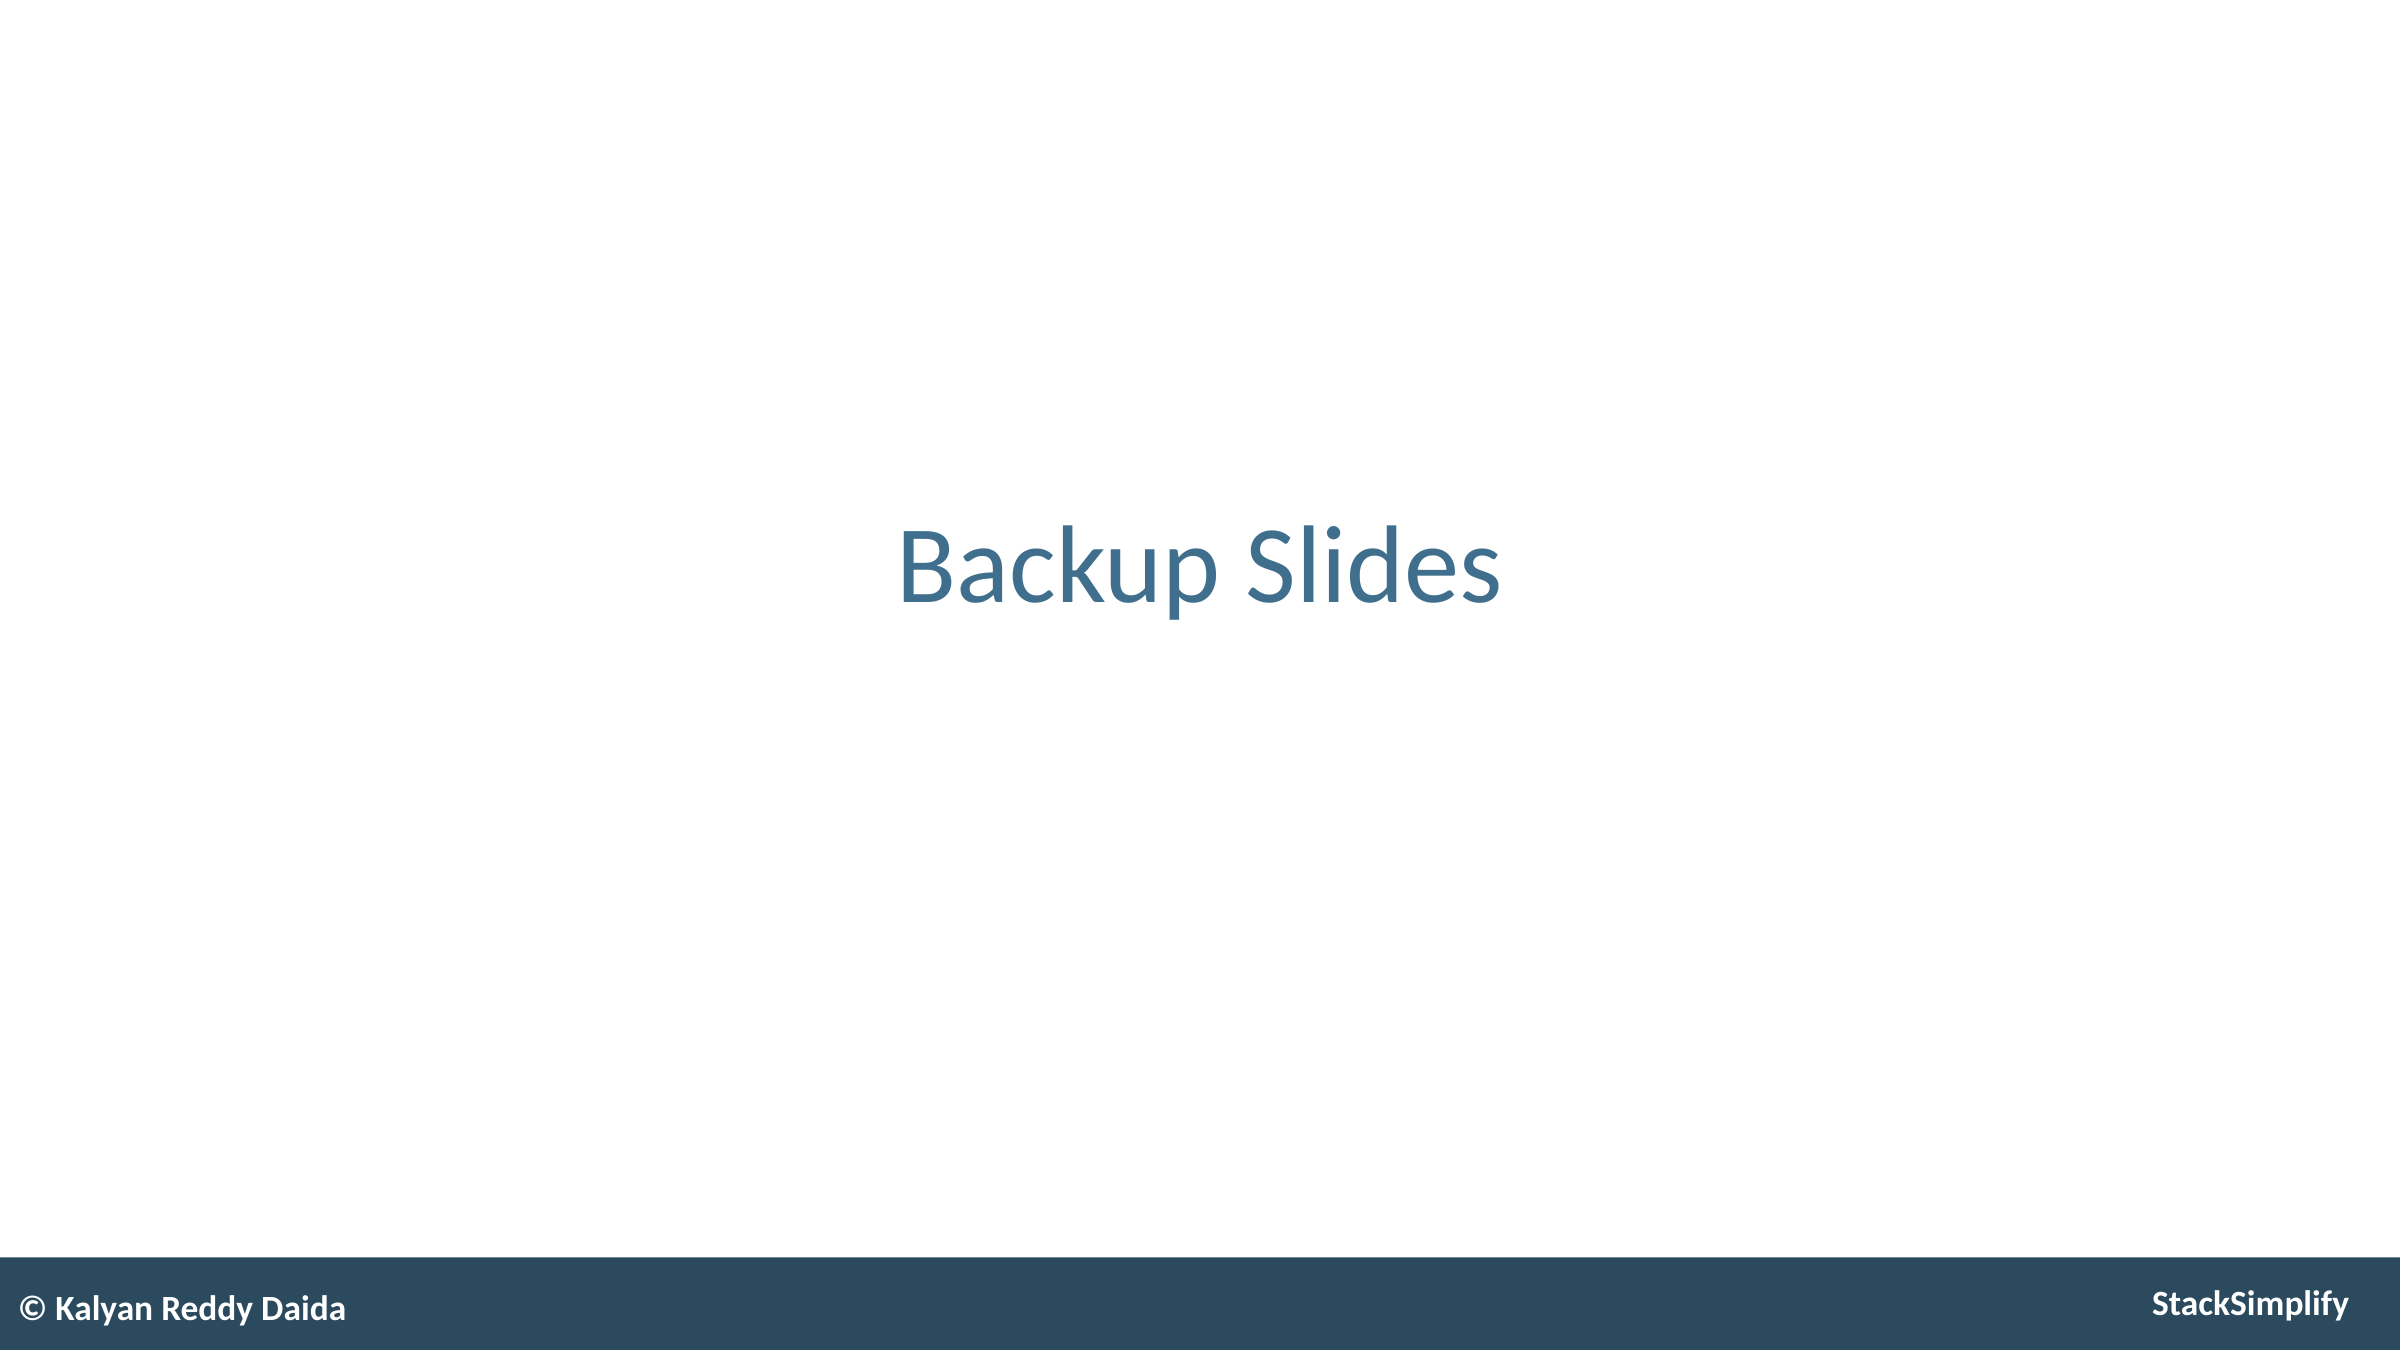

# Backup Slides
© Kalyan Reddy Daida